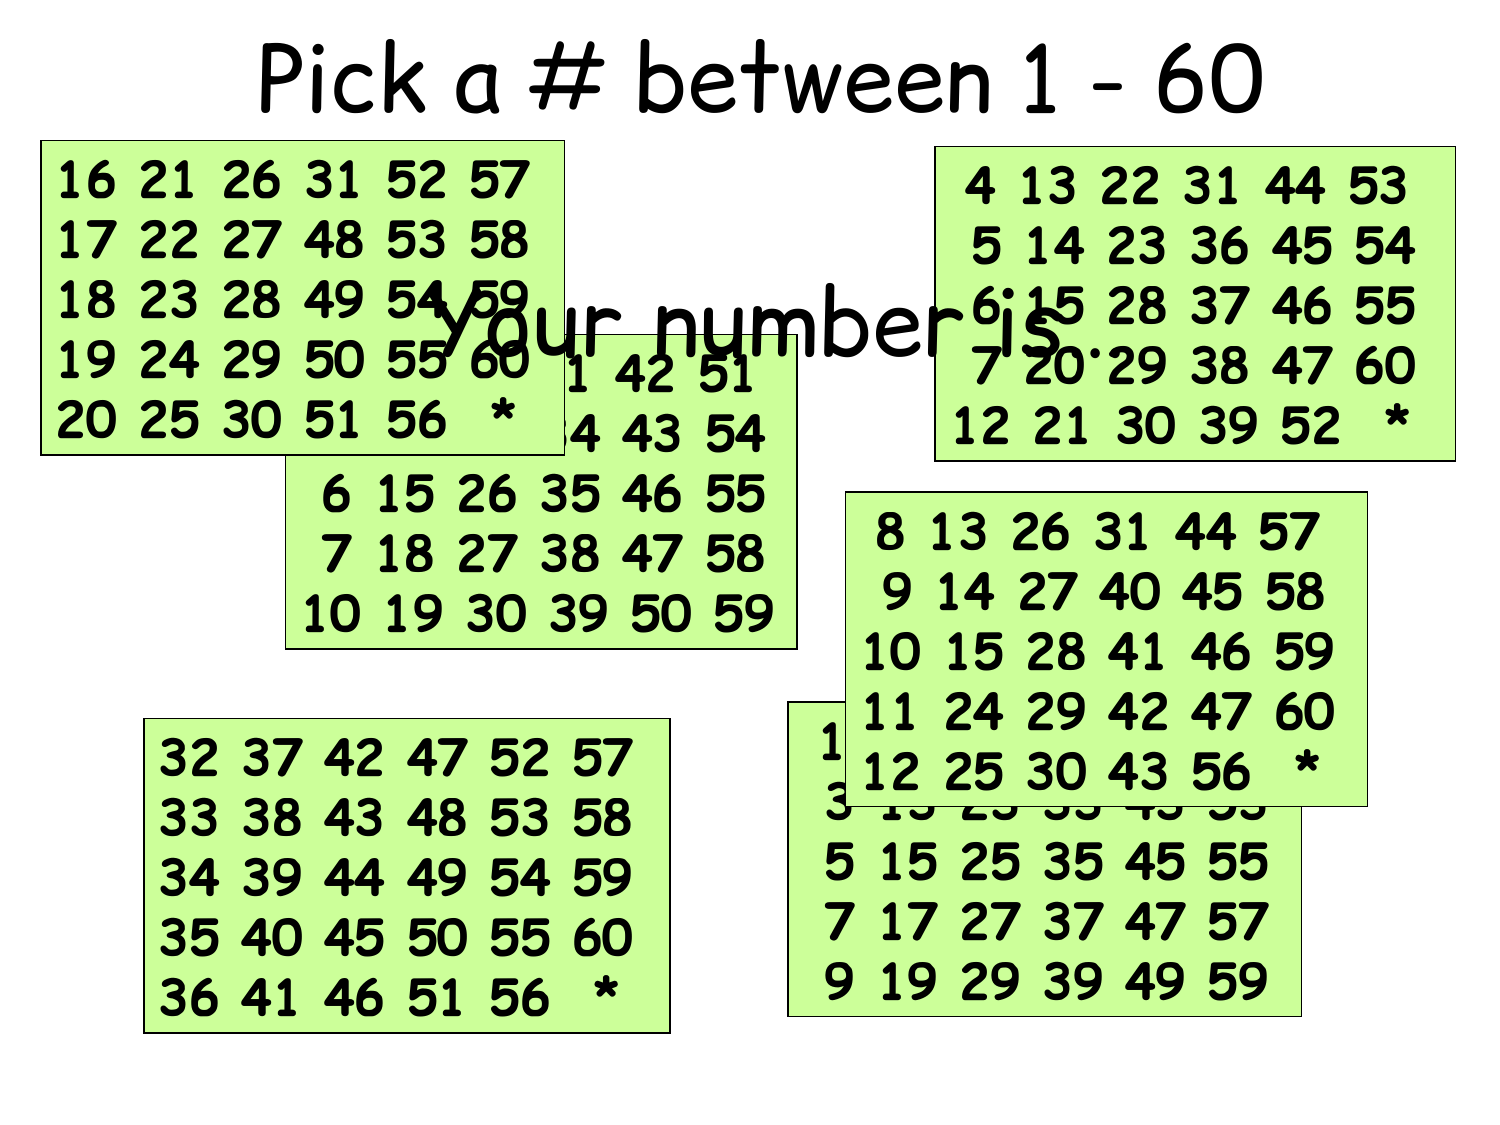

# Pick a # between 1 - 60
16 21 26 31 52 57
17 22 27 48 53 58
18 23 28 49 54 59
19 24 29 50 55 60
20 25 30 51 56  *
 4 13 22 31 44 53
 5 14 23 36 45 54
 6 15 28 37 46 55
 7 20 29 38 47 60
12 21 30 39 52  *
Your number is…
 2 11 22 31 42 51
 3 14 23 34 43 54
 6 15 26 35 46 55
 7 18 27 38 47 58
10 19 30 39 50 59
 8 13 26 31 44 57
 9 14 27 40 45 58
10 15 28 41 46 59
11 24 29 42 47 60
12 25 30 43 56  *
 1 11 21 31 41 51
 3 13 23 33 43 53
 5 15 25 35 45 55
 7 17 27 37 47 57
 9 19 29 39 49 59
32 37 42 47 52 57
33 38 43 48 53 58
34 39 44 49 54 59
35 40 45 50 55 60
36 41 46 51 56  *